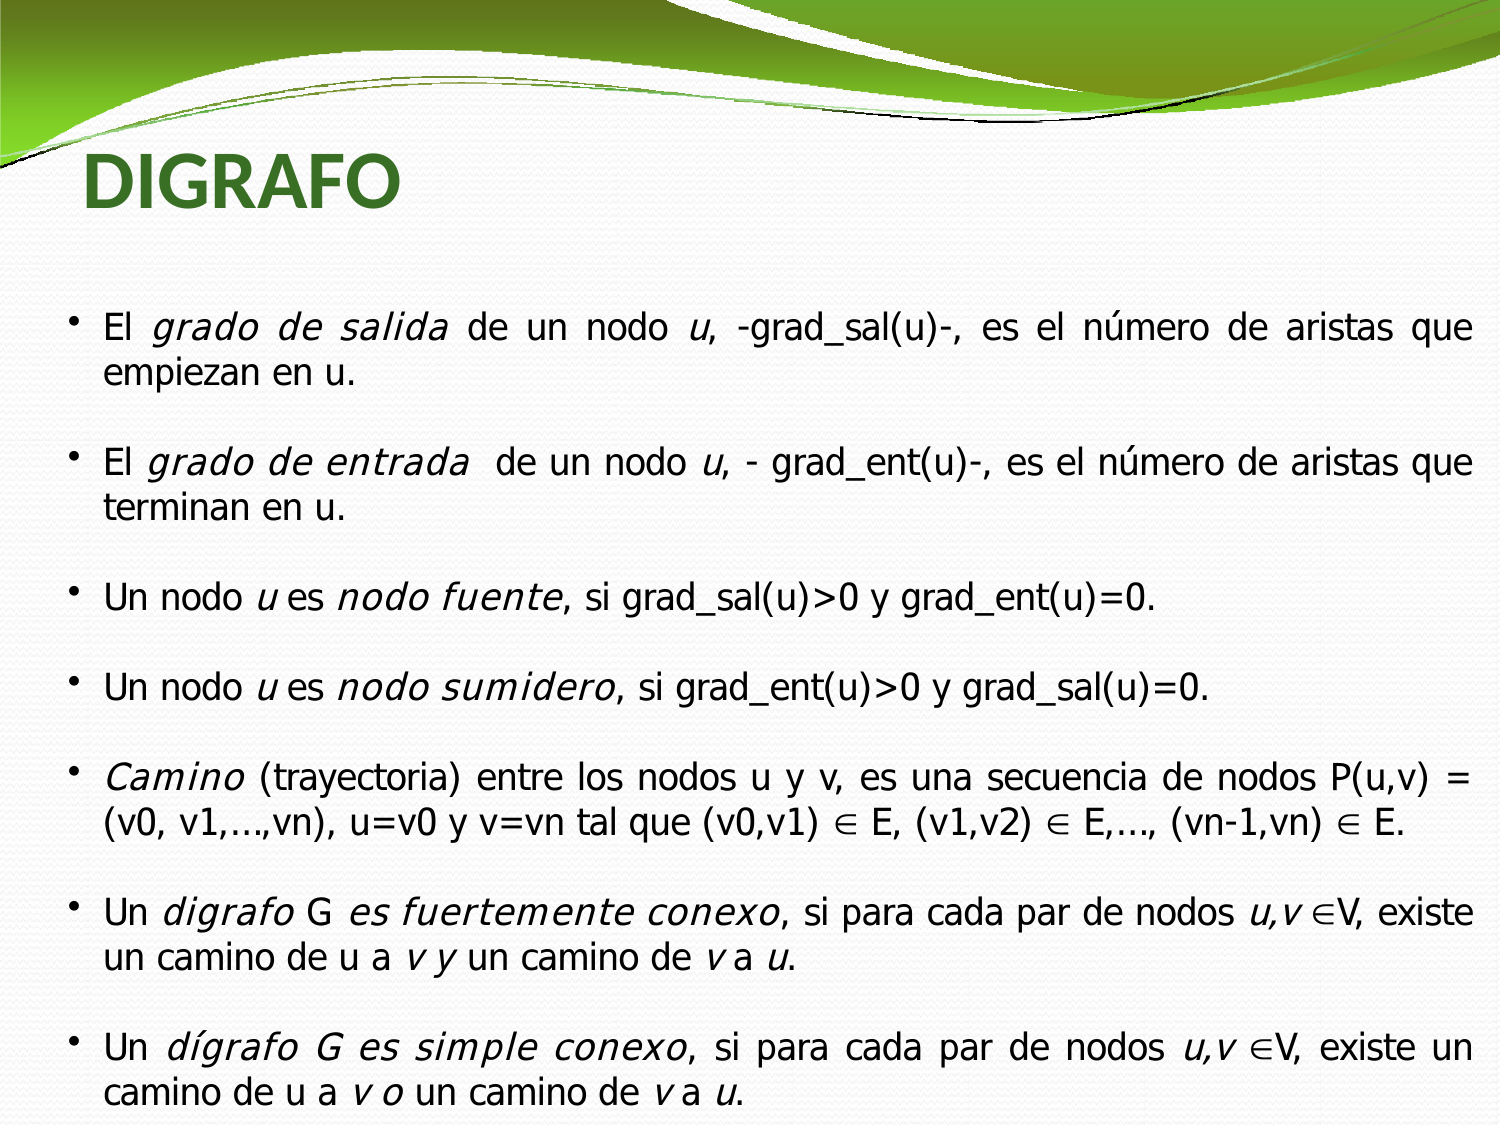

# DIGRAFO
El grado de salida de un nodo u, -grad_sal(u)-, es el número de aristas que empiezan en u.

El grado de entrada  de un nodo u, - grad_ent(u)-, es el número de aristas que terminan en u.

Un nodo u es nodo fuente, si grad_sal(u)>0 y grad_ent(u)=0.

Un nodo u es nodo sumidero, si grad_ent(u)>0 y grad_sal(u)=0.

Camino (trayectoria) entre los nodos u y v, es una secuencia de nodos P(u,v) = (v0, v1,...,vn), u=v0 y v=vn tal que (v0,v1) ∈ E, (v1,v2) ∈ E,..., (vn-1,vn) ∈ E.

Un digrafo G es fuertemente conexo, si para cada par de nodos u,v ∈V, existe un camino de u a v y un camino de v a u.

Un dígrafo G es simple conexo, si para cada par de nodos u,v ∈V, existe un camino de u a v o un camino de v a u.